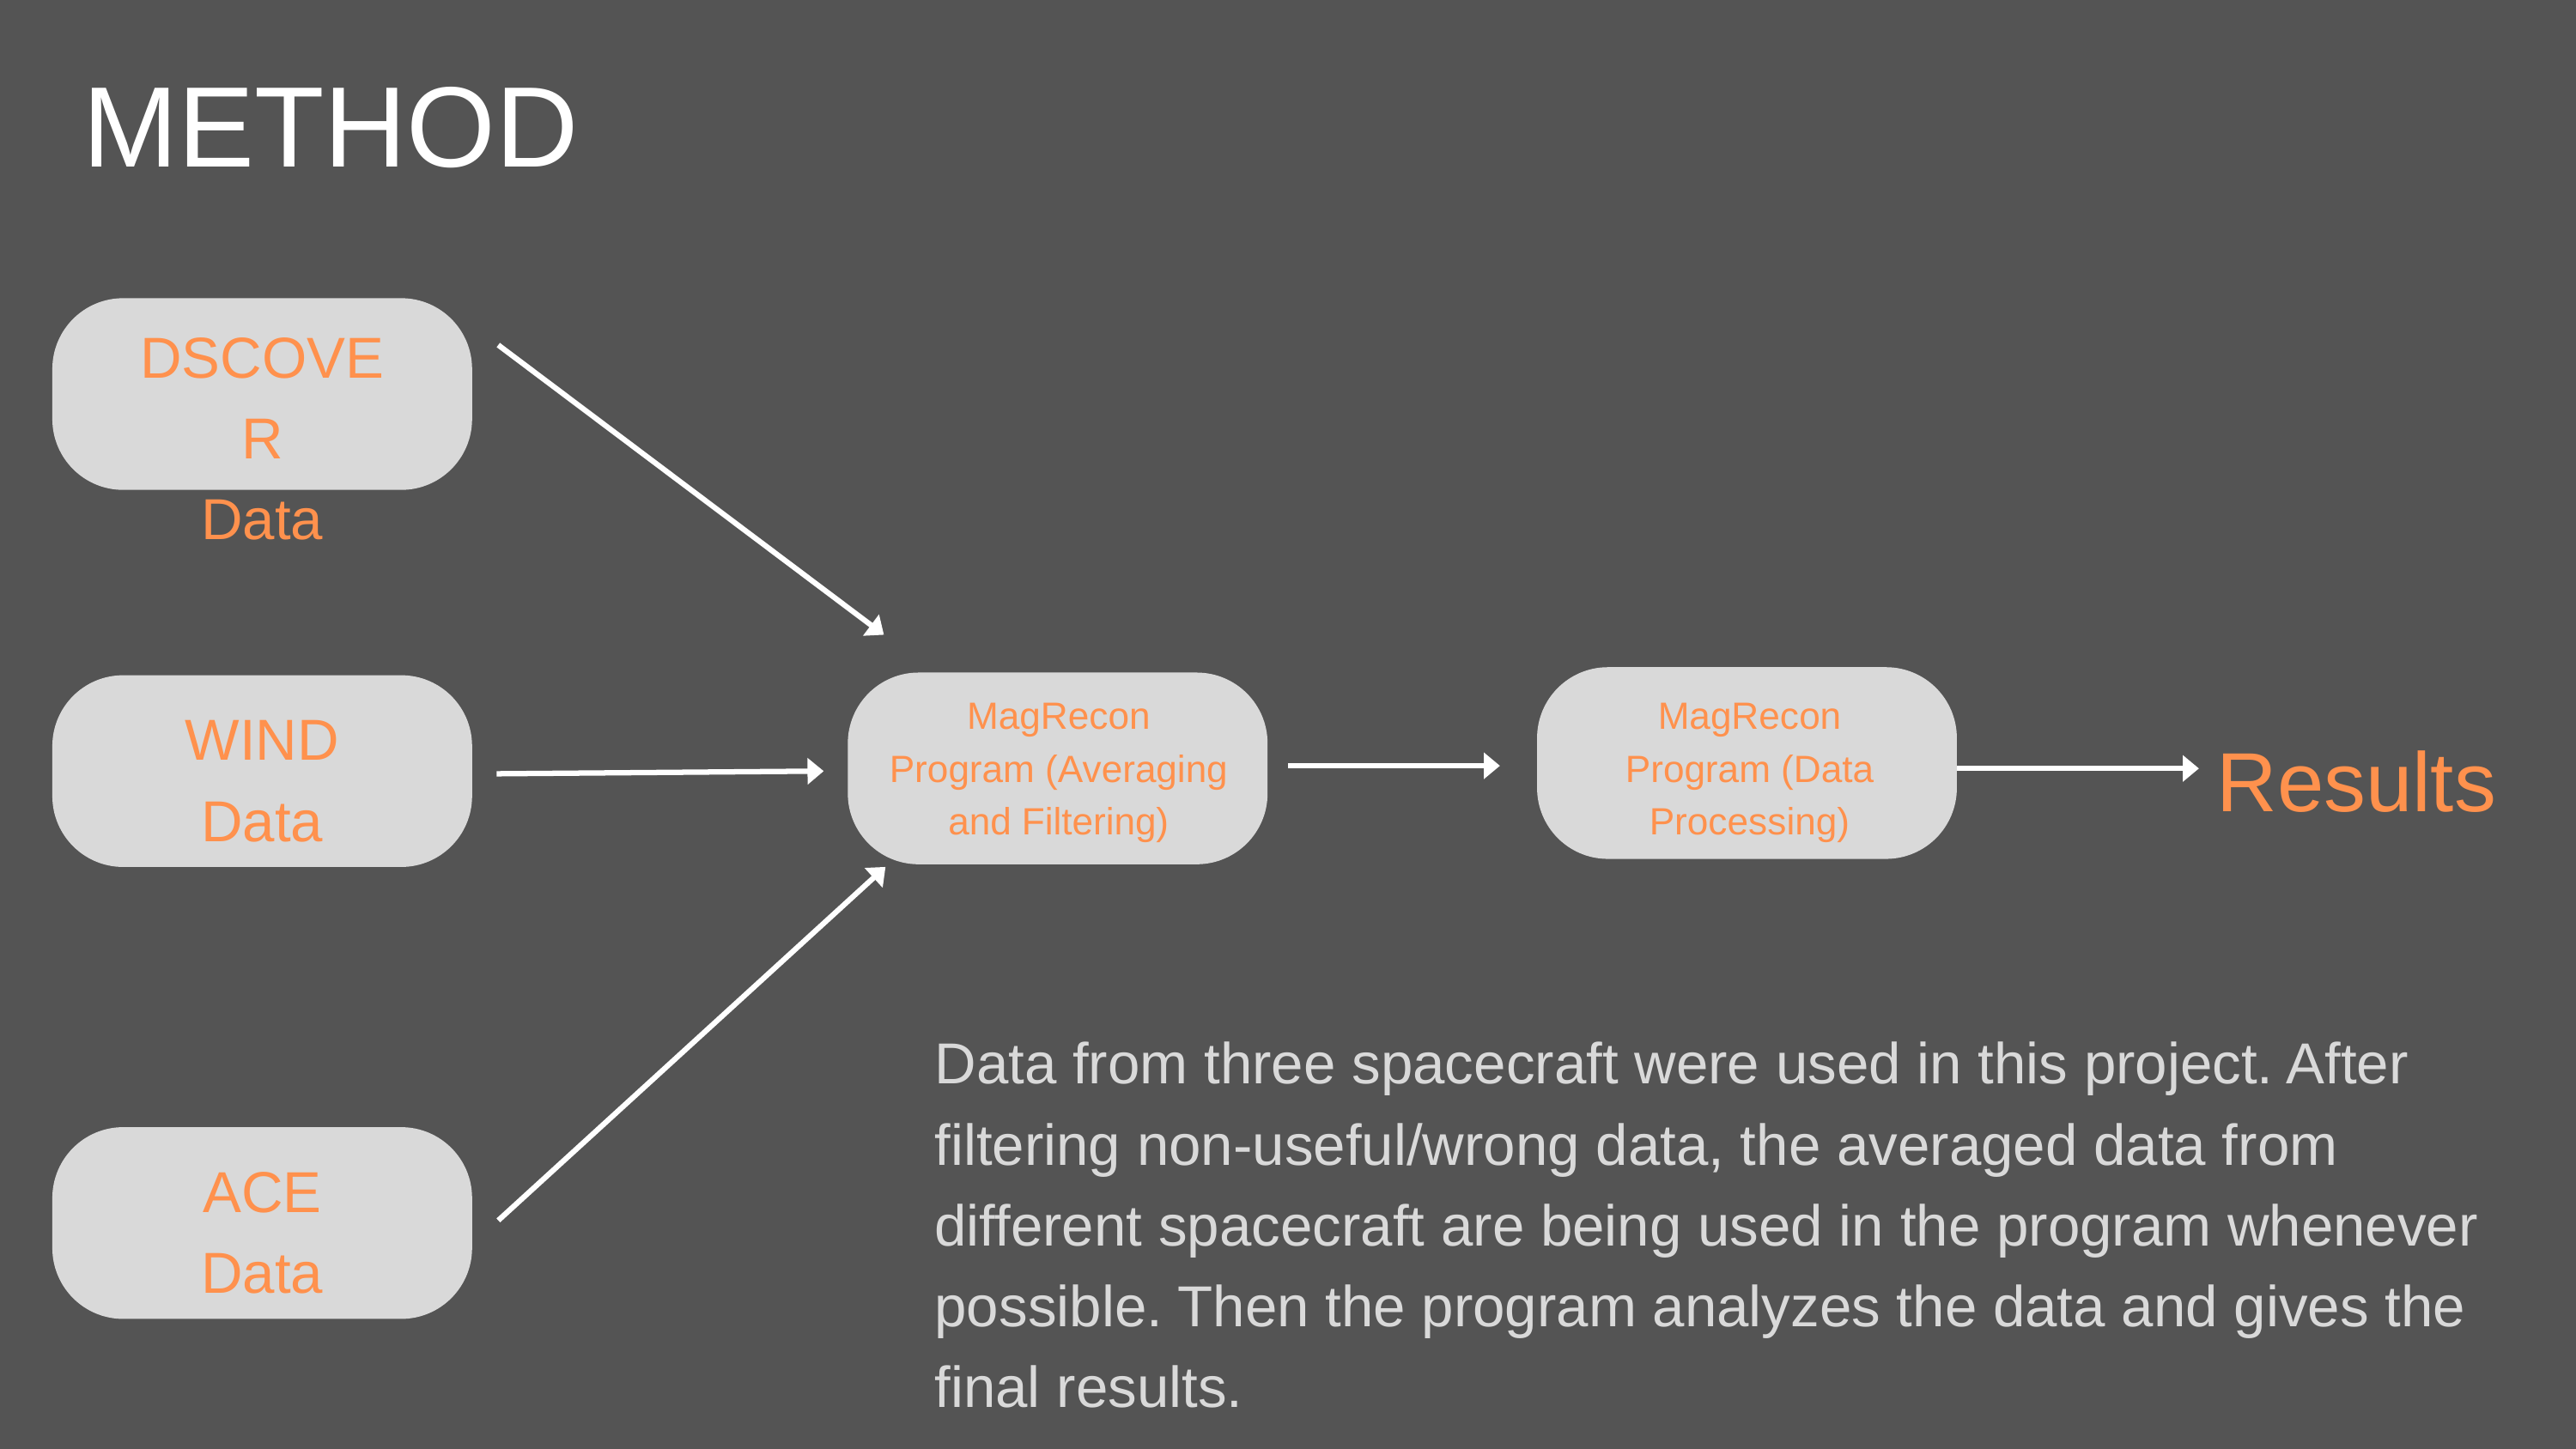

METHOD

DSCOVER
Data

MagRecon
Program (Averaging and Filtering)

MagRecon
Program (Data Processing)

WIND
Data
Results

Data from three spacecraft were used in this project. After filtering non-useful/wrong data, the averaged data from different spacecraft are being used in the program whenever possible. Then the program analyzes the data and gives the final results.

ACE
Data